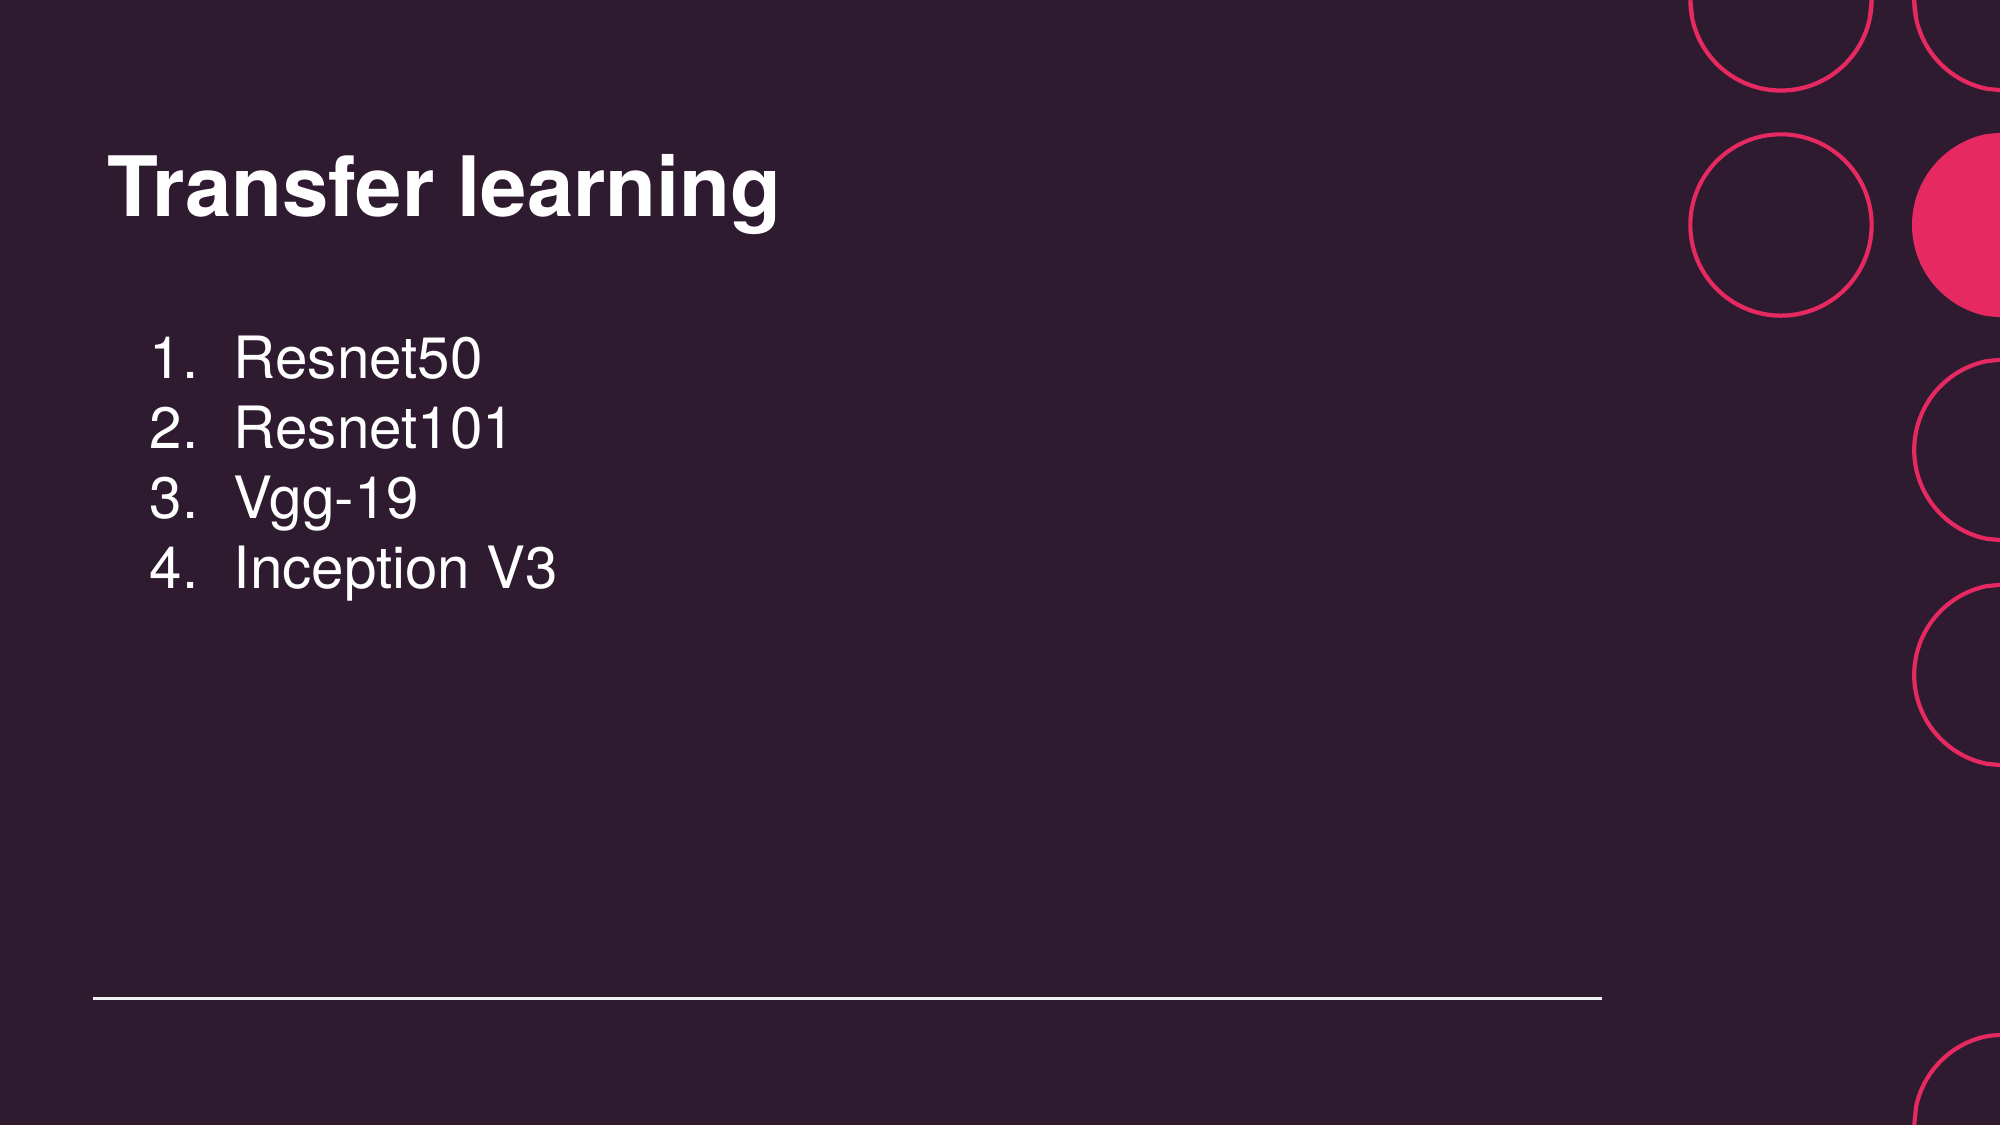

# Transfer learning
Resnet50
Resnet101
Vgg-19
Inception V3